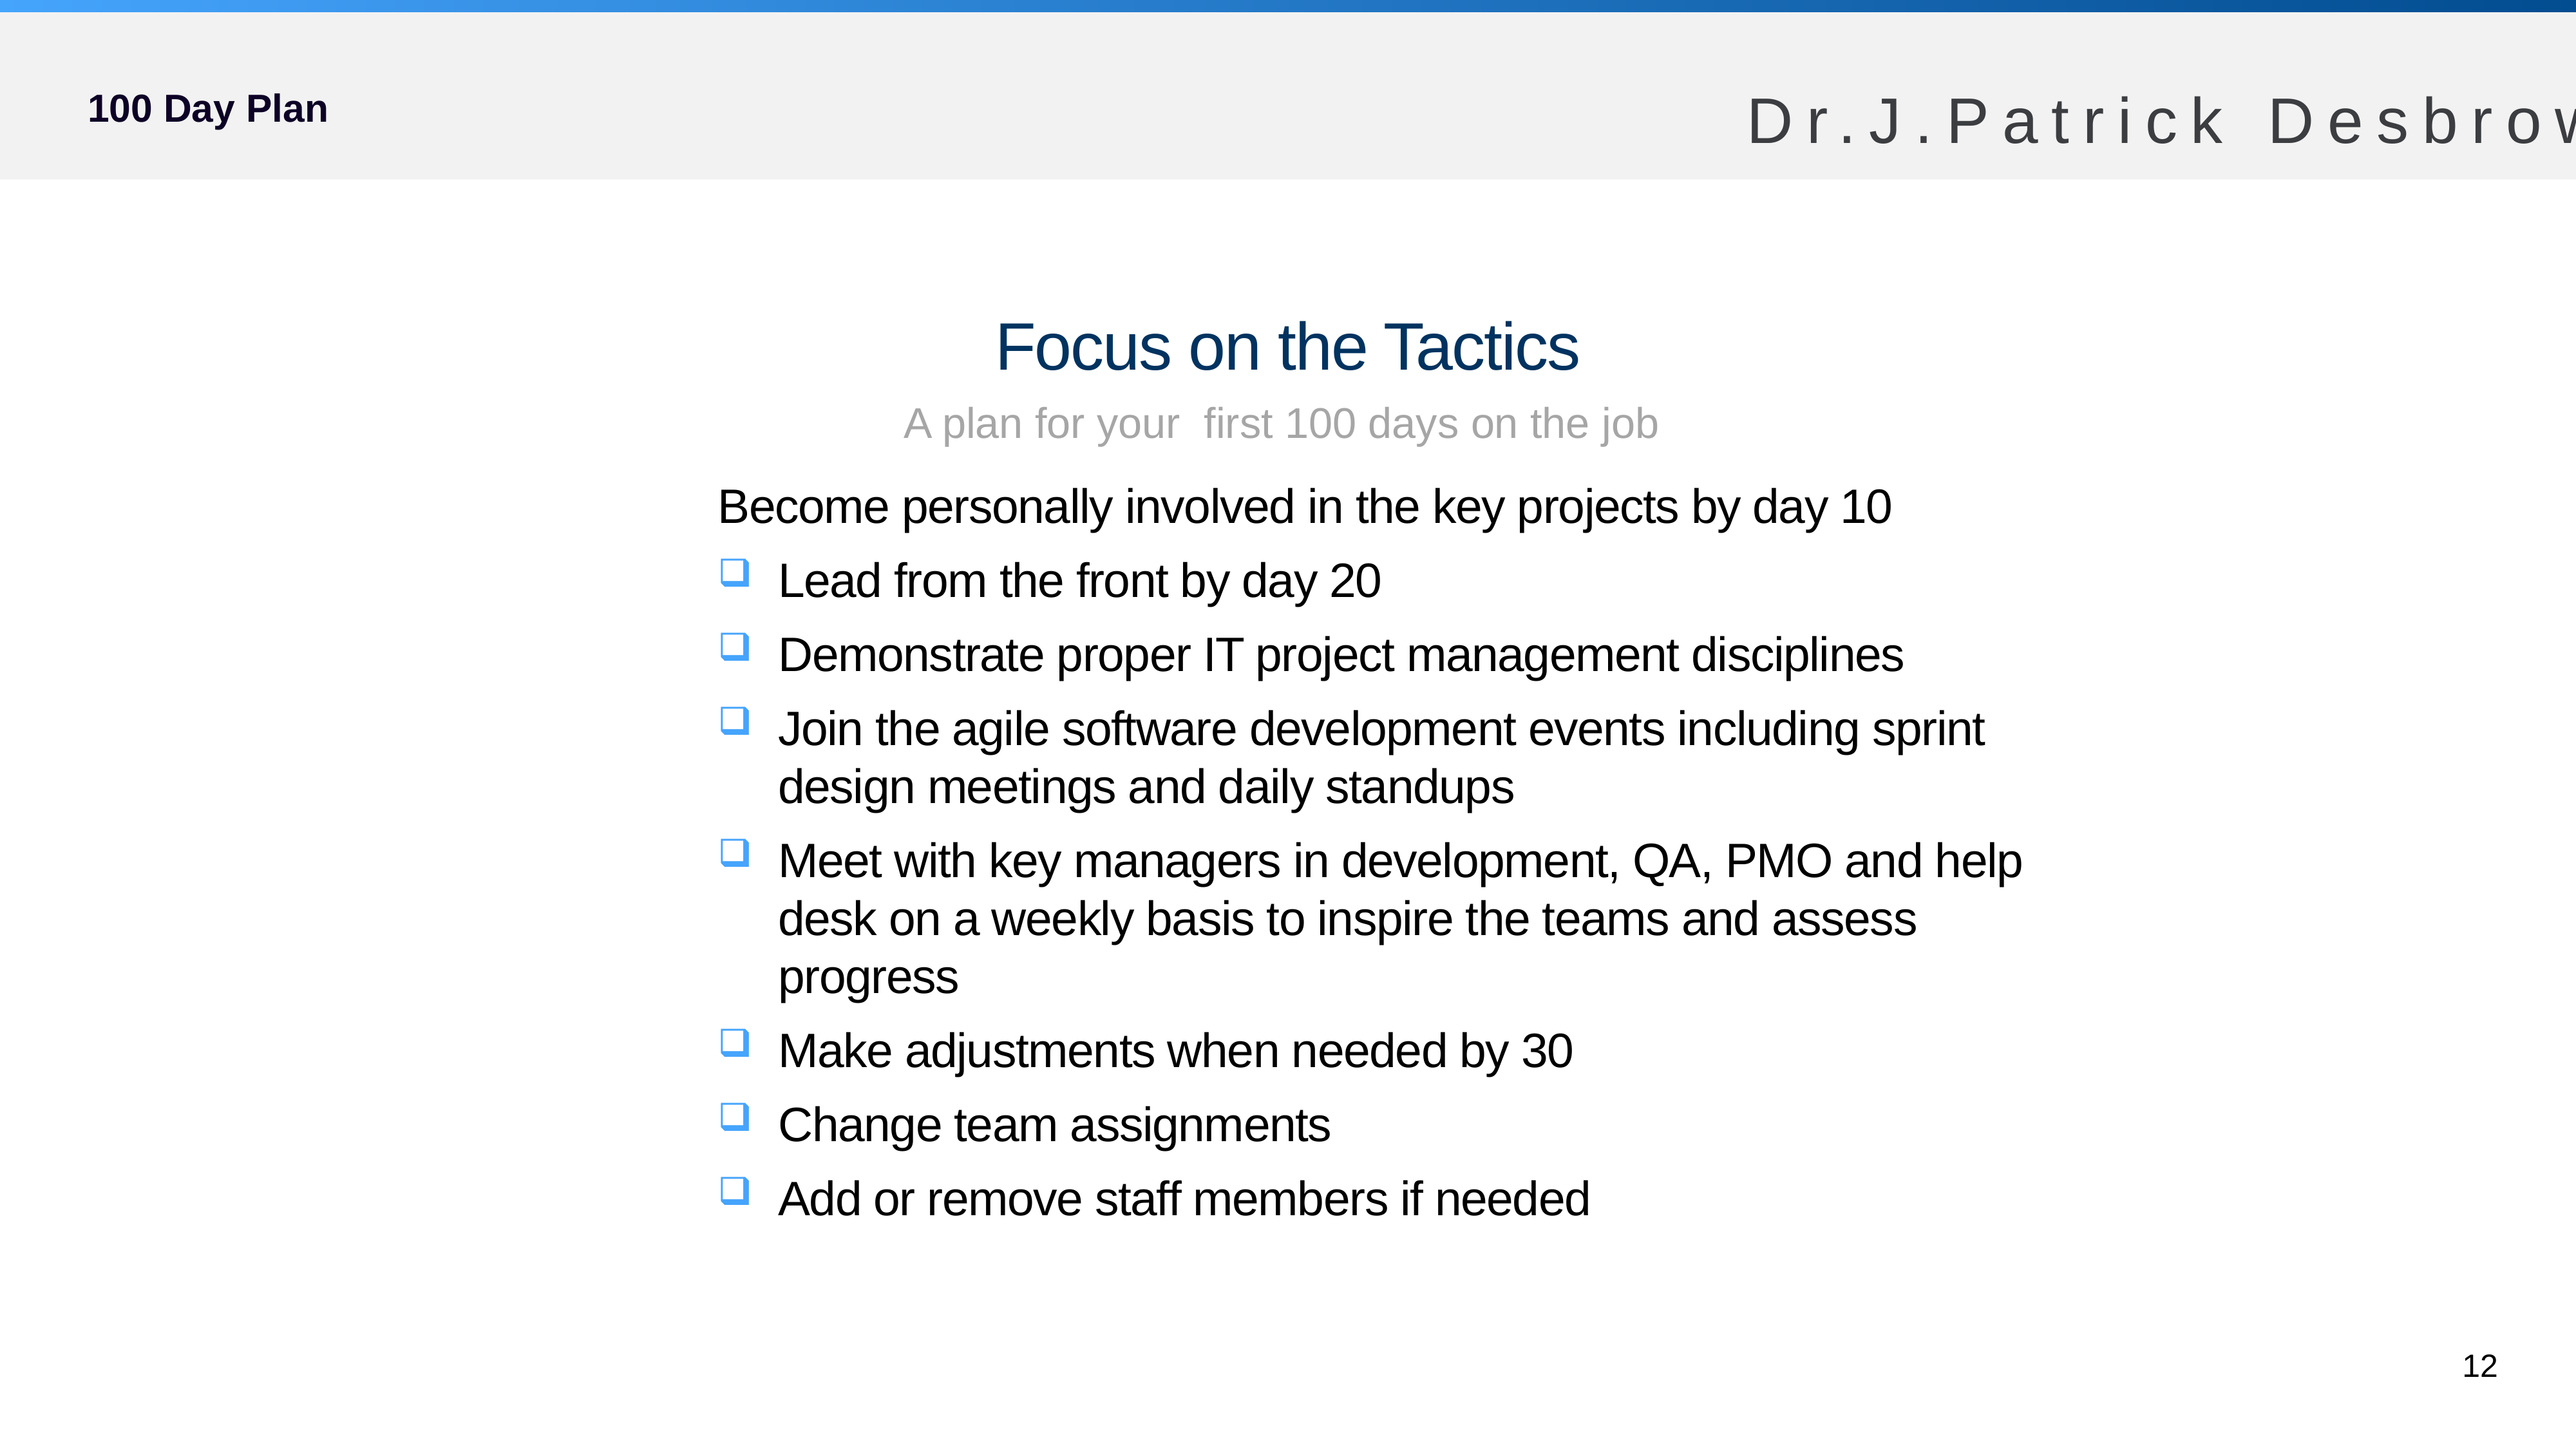

# 100 Day Plan
Focus on the Tactics
A plan for your  first 100 days on the job
Become personally involved in the key projects by day 10
Lead from the front by day 20
Demonstrate proper IT project management disciplines
Join the agile software development events including sprint design meetings and daily standups
Meet with key managers in development, QA, PMO and help desk on a weekly basis to inspire the teams and assess progress
Make adjustments when needed by 30
Change team assignments
Add or remove staff members if needed
12